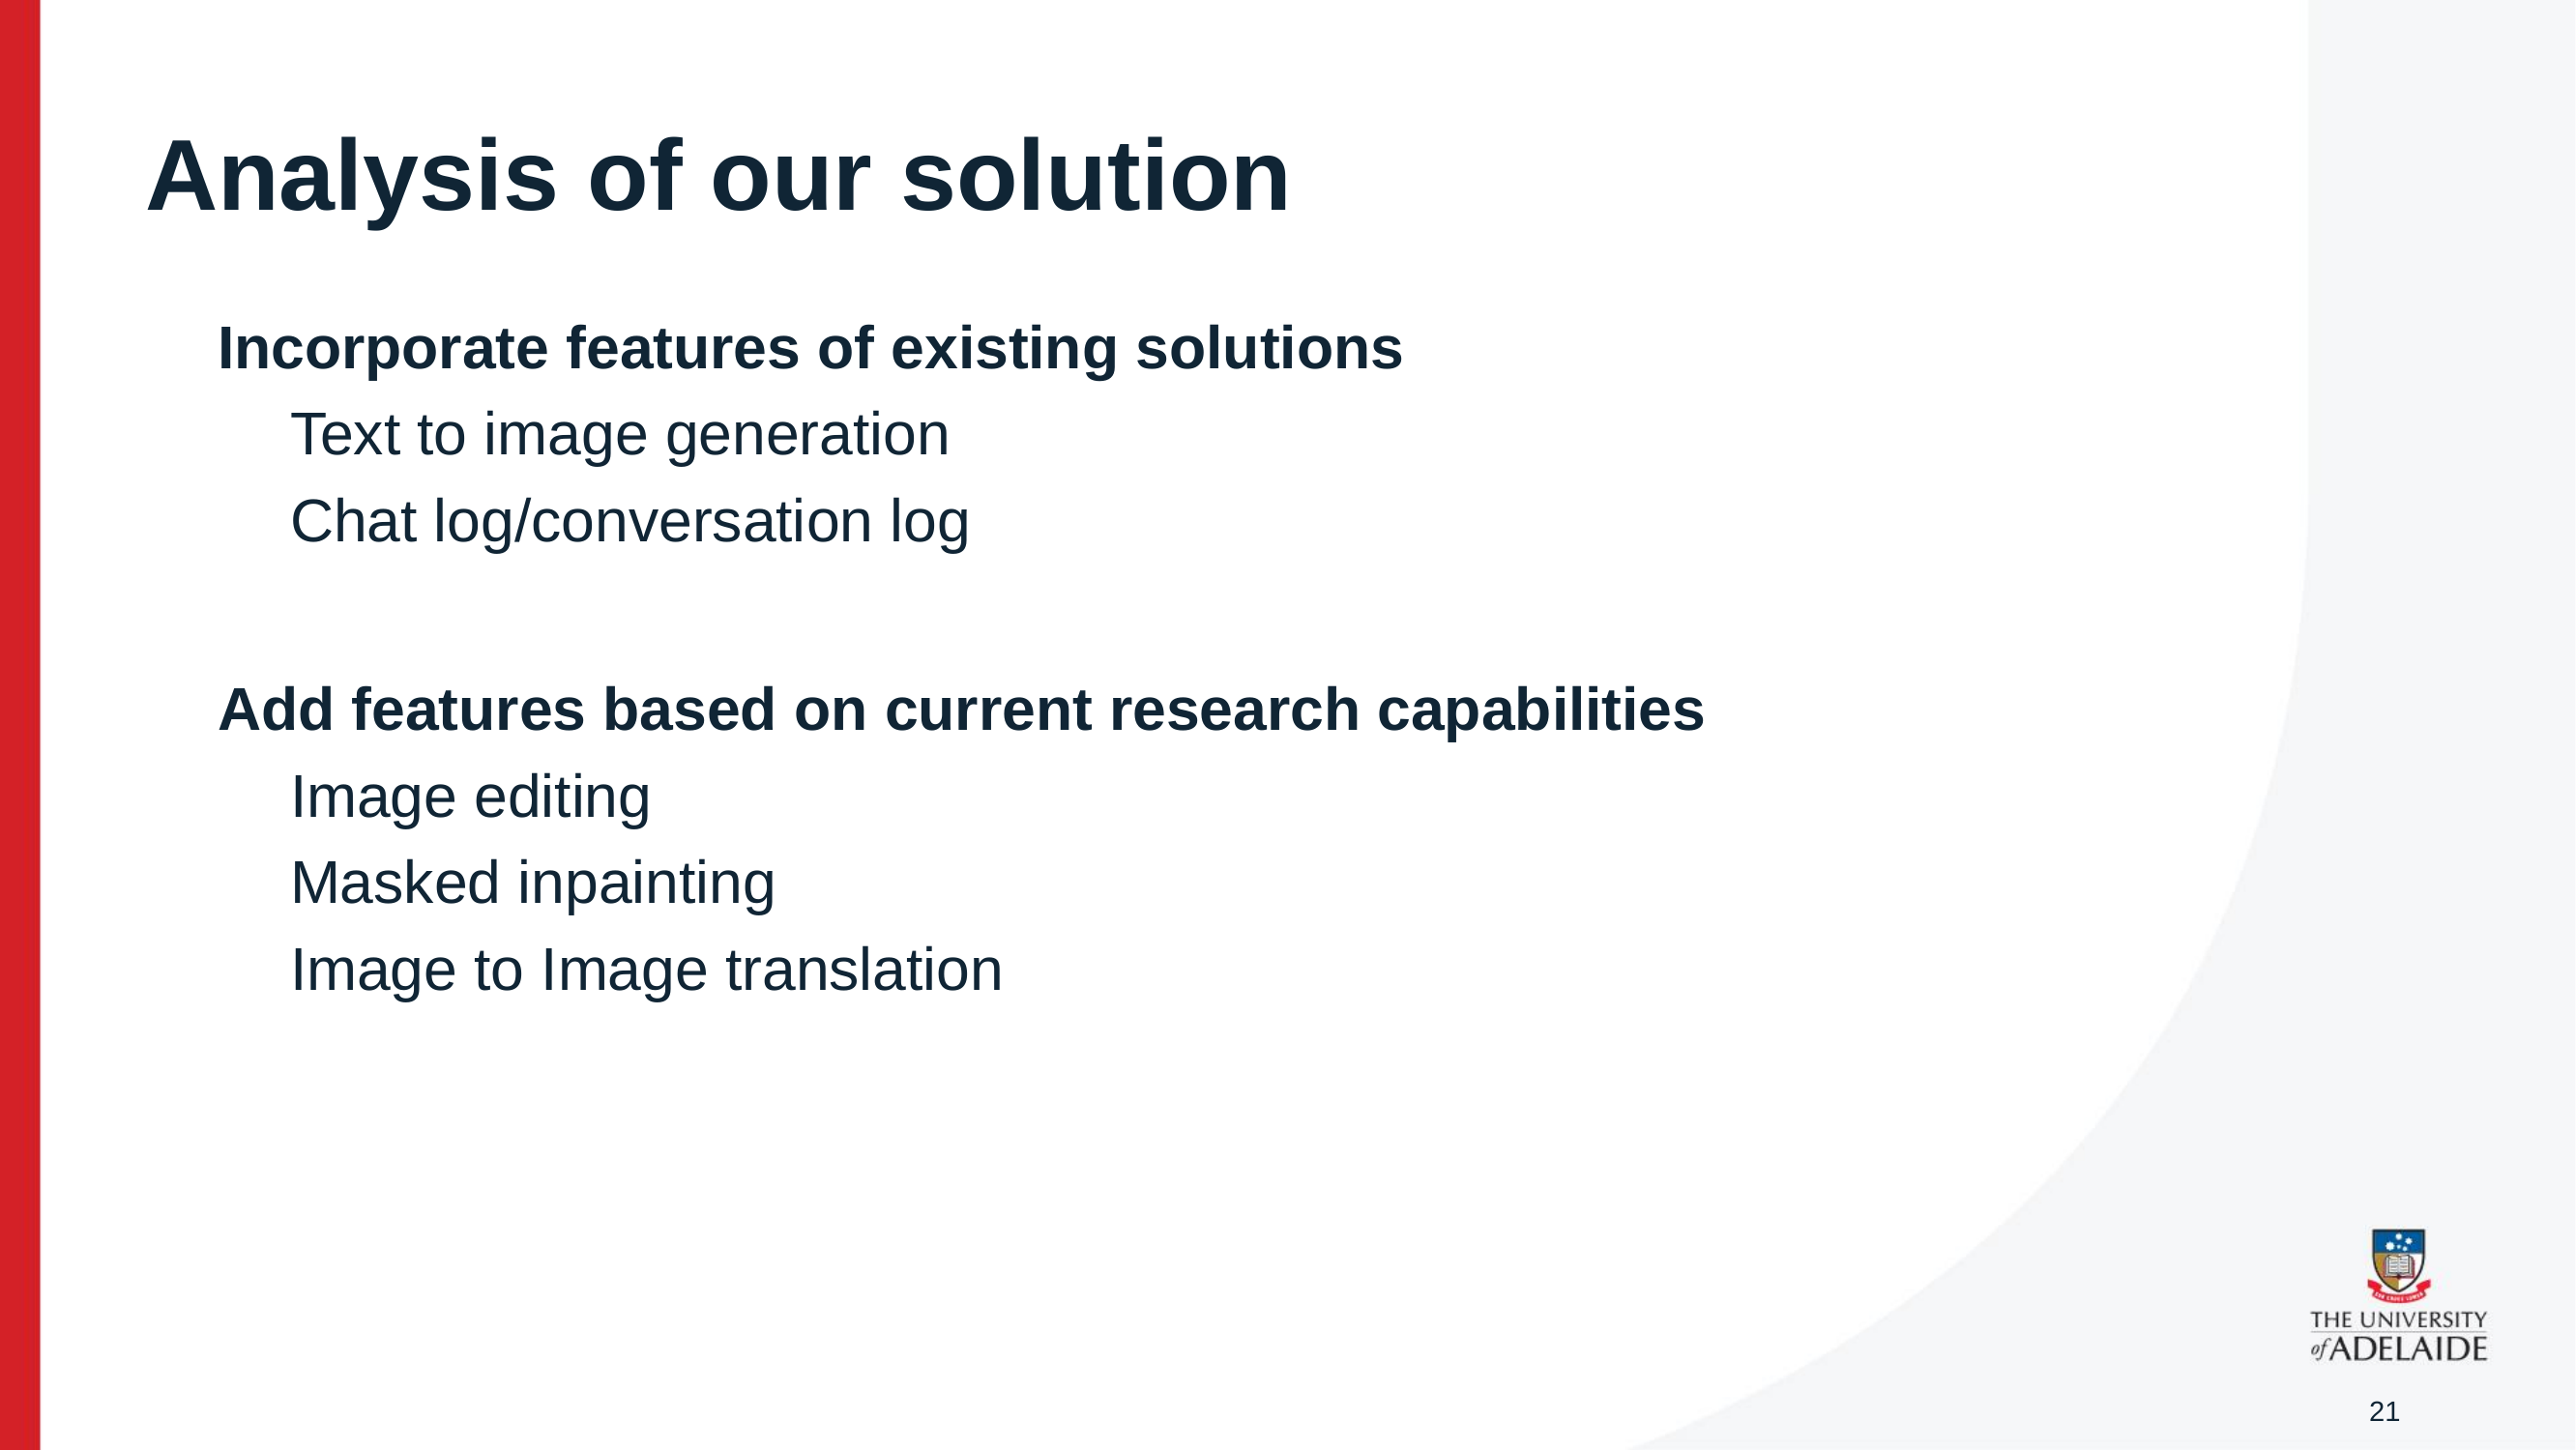

# Analysis of our solution
Incorporate features of existing solutions
Text to image generation
Chat log/conversation log

Add features based on current research capabilities
Image editing
Masked inpainting
Image to Image translation

21